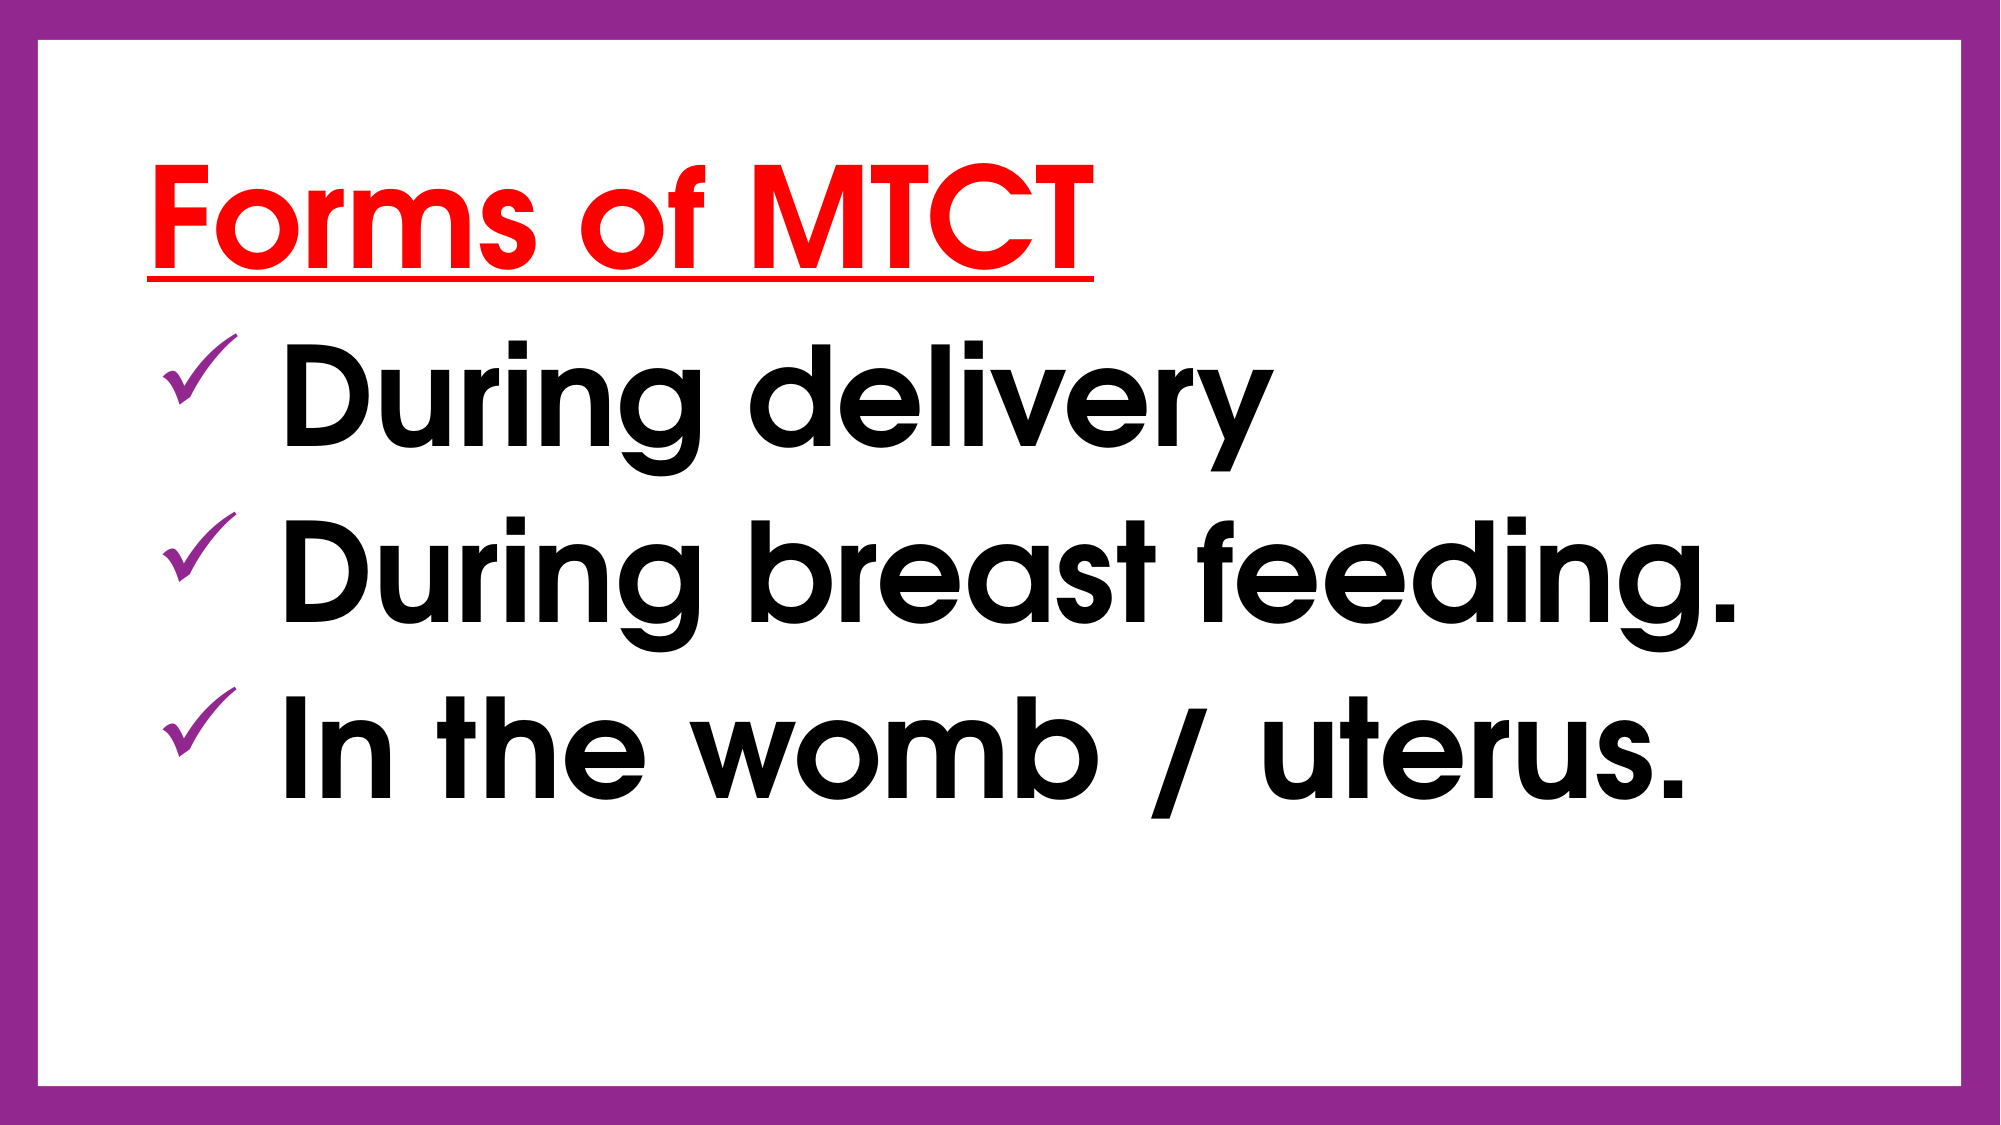

Forms of MTCT
 During delivery
 During breast feeding.
 In the womb / uterus.